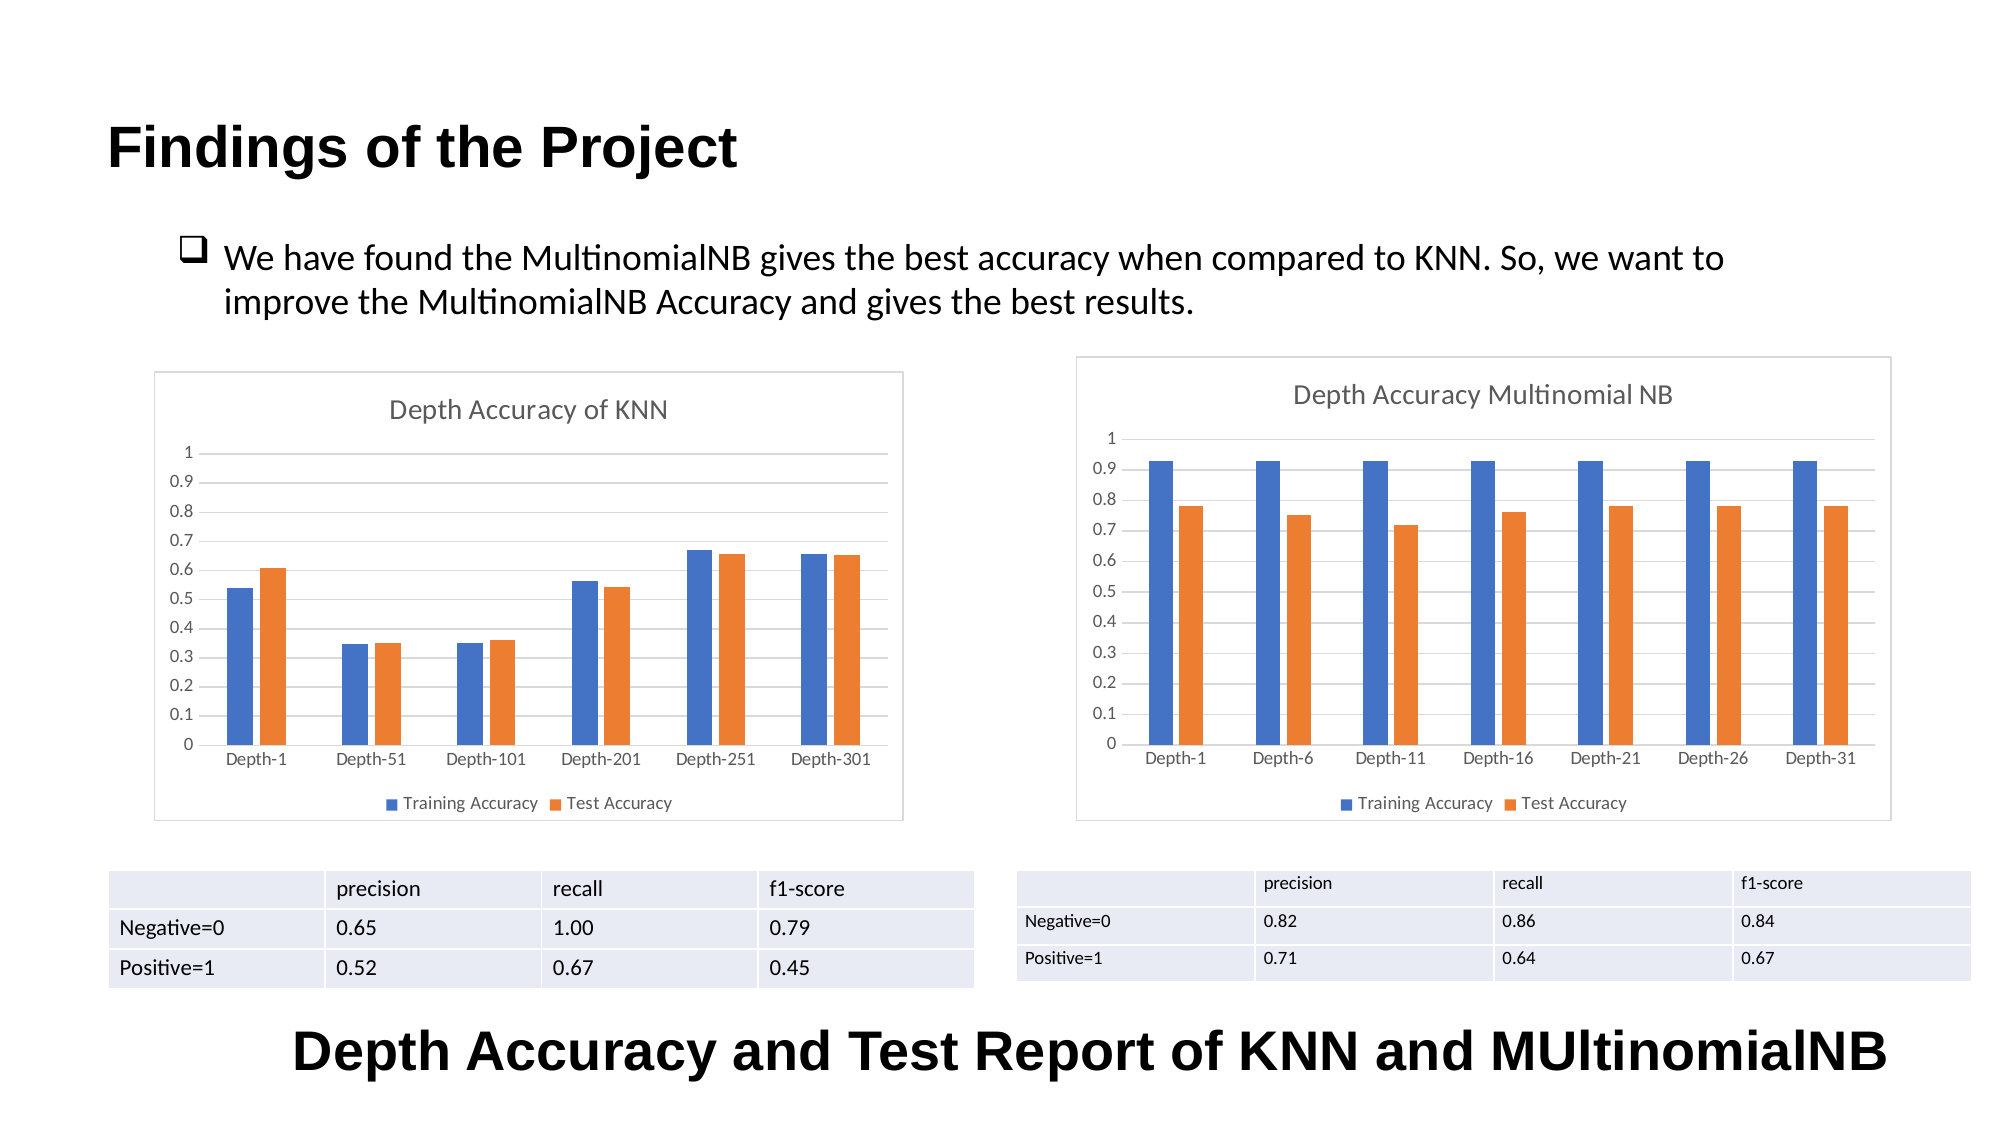

Findings of the Project
We have found the MultinomialNB gives the best accuracy when compared to KNN. So, we want to improve the MultinomialNB Accuracy and gives the best results.

### Chart: Depth Accuracy Multinomial NB

| Category | Training Accuracy | Test Accuracy |
|---|---|---|
| Depth-1 | 0.928838951310861 | 0.781512605042016 |
| Depth-6 | 0.928838951310861 | 0.751512605042016 |
| Depth-11 | 0.928838951310861 | 0.721512605042016 |
| Depth-16 | 0.928838951310861 | 0.761512605042016 |
| Depth-21 | 0.928838951310861 | 0.781512605042016 |
| Depth-26 | 0.928838951310861 | 0.781512605042016 |
| Depth-31 | 0.928838951310861 | 0.781512605042016 |

### Chart: Depth Accuracy of KNN

| Category | Training Accuracy | Test Accuracy |
|---|---|---|
| Depth-1 | 0.54 | 0.610644257703081 |
| Depth-51 | 0.346441947565543 | 0.350140056022408 |
| Depth-101 | 0.350187265917603 | 0.361344537815126 |
| Depth-201 | 0.563670411985018 | 0.543417366946778 |
| Depth-251 | 0.670411985018726 | 0.655462184873949 |
| Depth-301 | 0.657303370786516 | 0.65266106442577 |
|  | precision | recall | f1-score |
| --- | --- | --- | --- |
| Negative=0 | 0.65 | 1.00 | 0.79 |
| Positive=1 | 0.52 | 0.67 | 0.45 |
|  | precision | recall | f1-score |
| --- | --- | --- | --- |
| Negative=0 | 0.82 | 0.86 | 0.84 |
| Positive=1 | 0.71 | 0.64 | 0.67 |
# Depth Accuracy and Test Report of KNN and MUltinomialNB